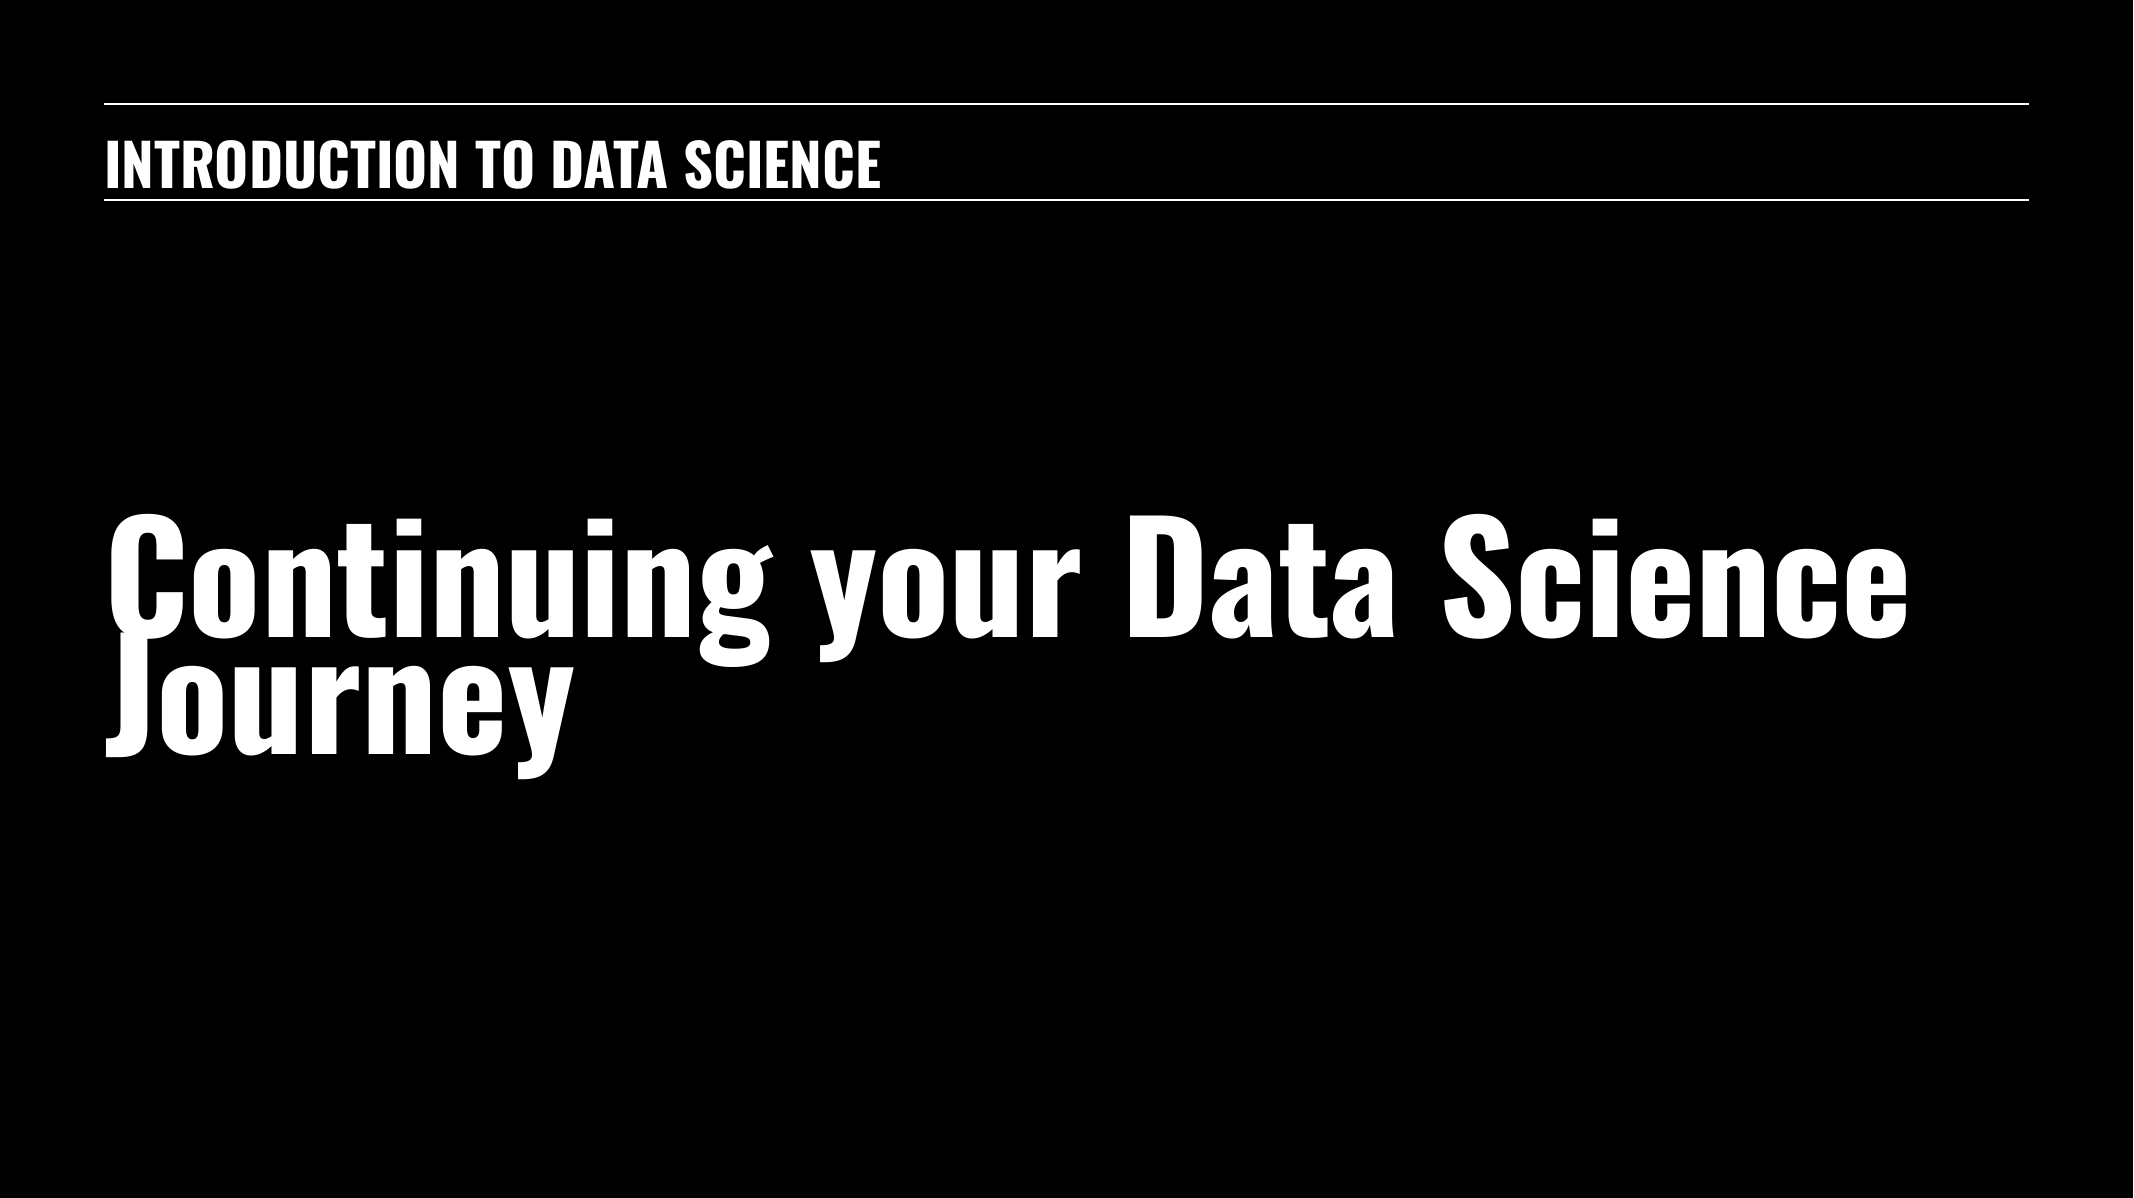

INTRODUCTION TO DATA SCIENCE
Continuing your Data Science Journey